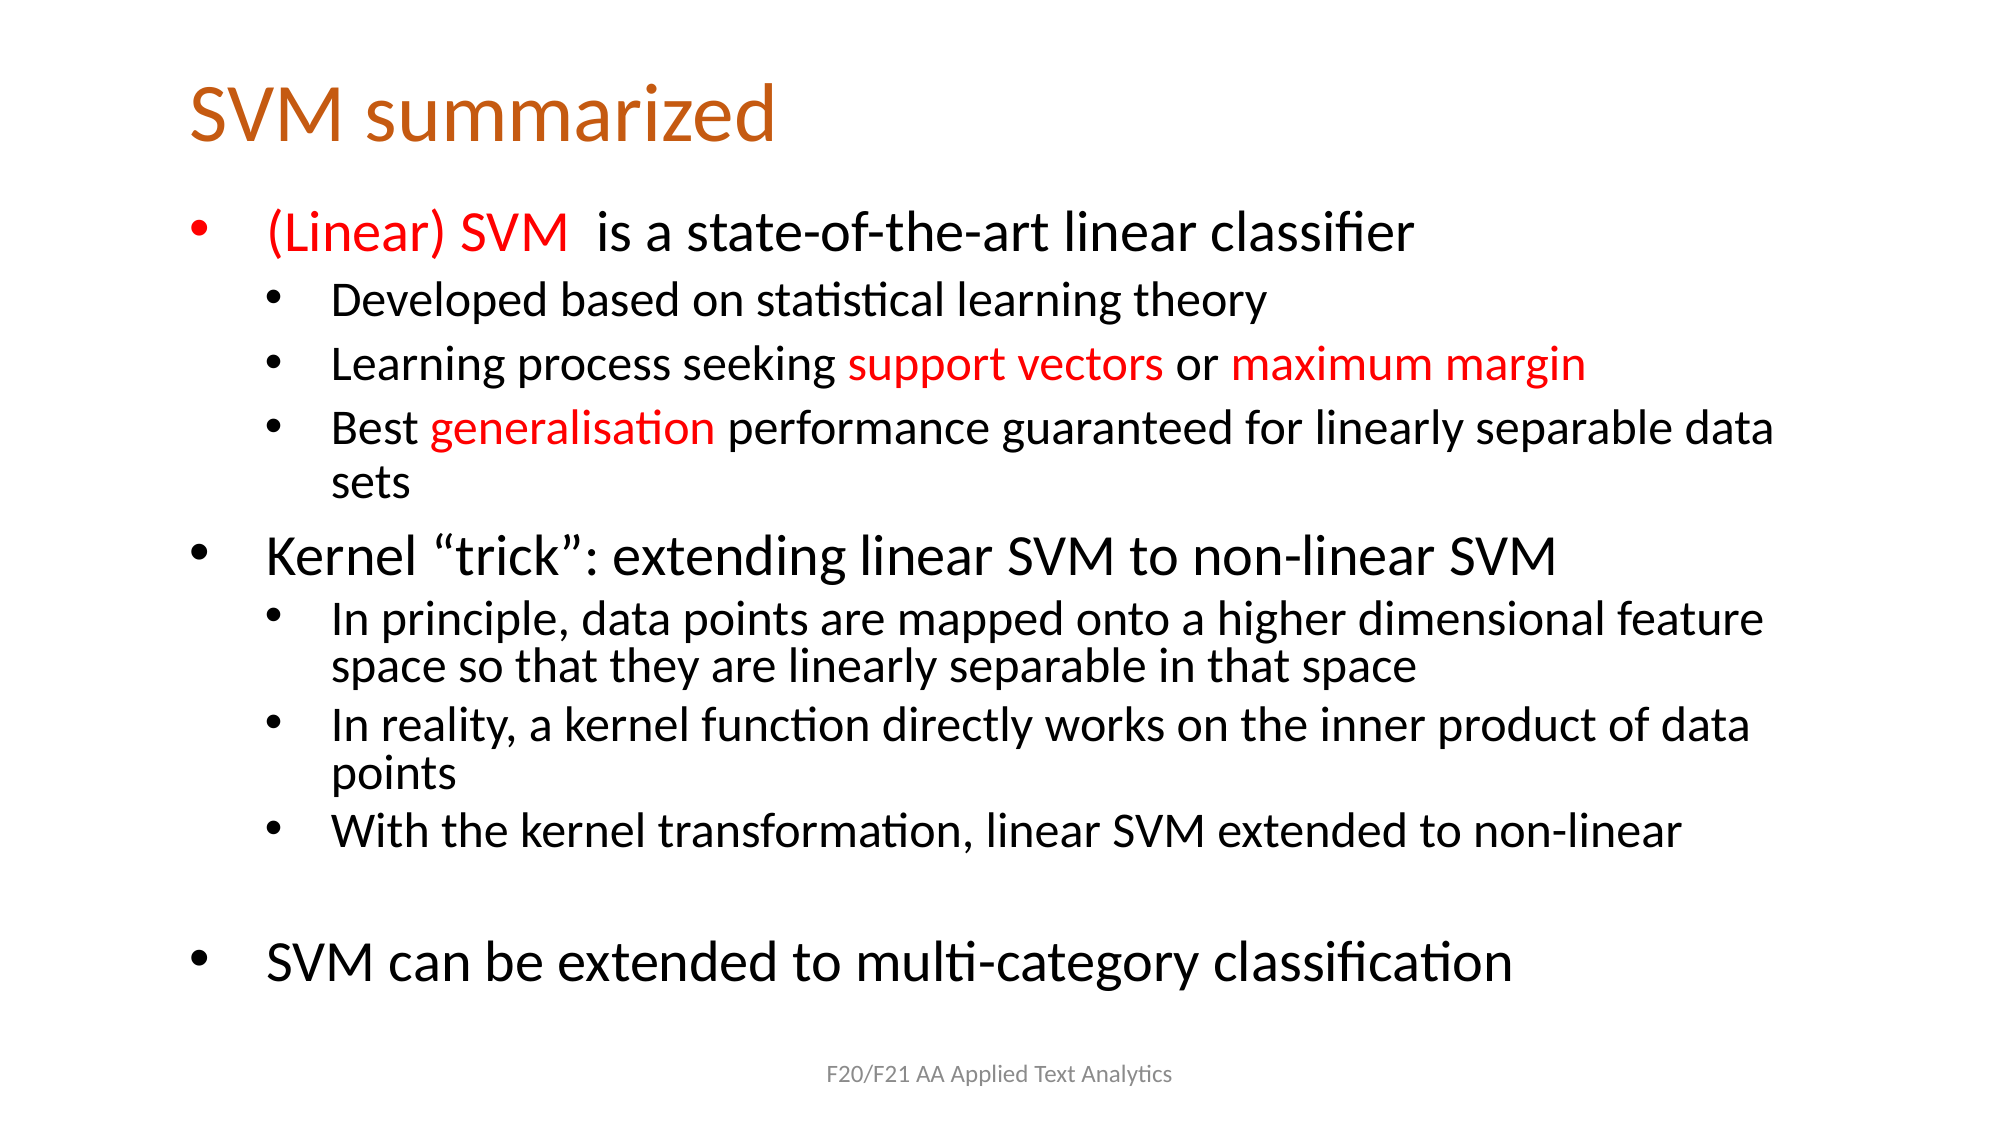

# SVM summarized
(Linear) SVM  is a state-of-the-art linear classifier
Developed based on statistical learning theory
Learning process seeking support vectors or maximum margin
Best generalisation performance guaranteed for linearly separable data sets
Kernel “trick”: extending linear SVM to non-linear SVM
In principle, data points are mapped onto a higher dimensional feature space so that they are linearly separable in that space
In reality, a kernel function directly works on the inner product of data points
With the kernel transformation, linear SVM extended to non-linear

SVM can be extended to multi-category classification
F20/F21 AA Applied Text Analytics